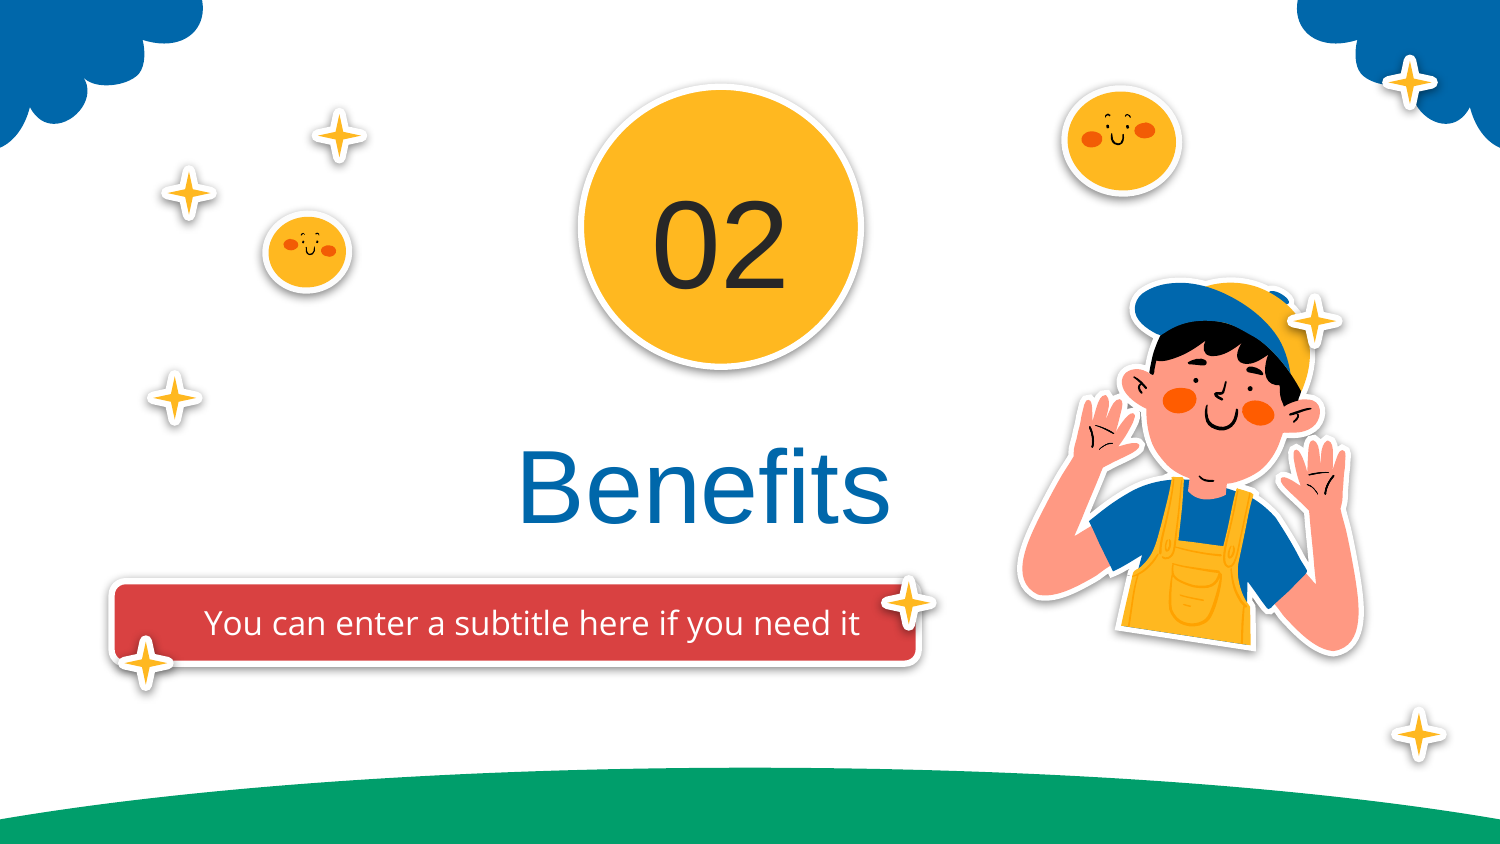

02

# Benefits

You can enter a subtitle here if you need it